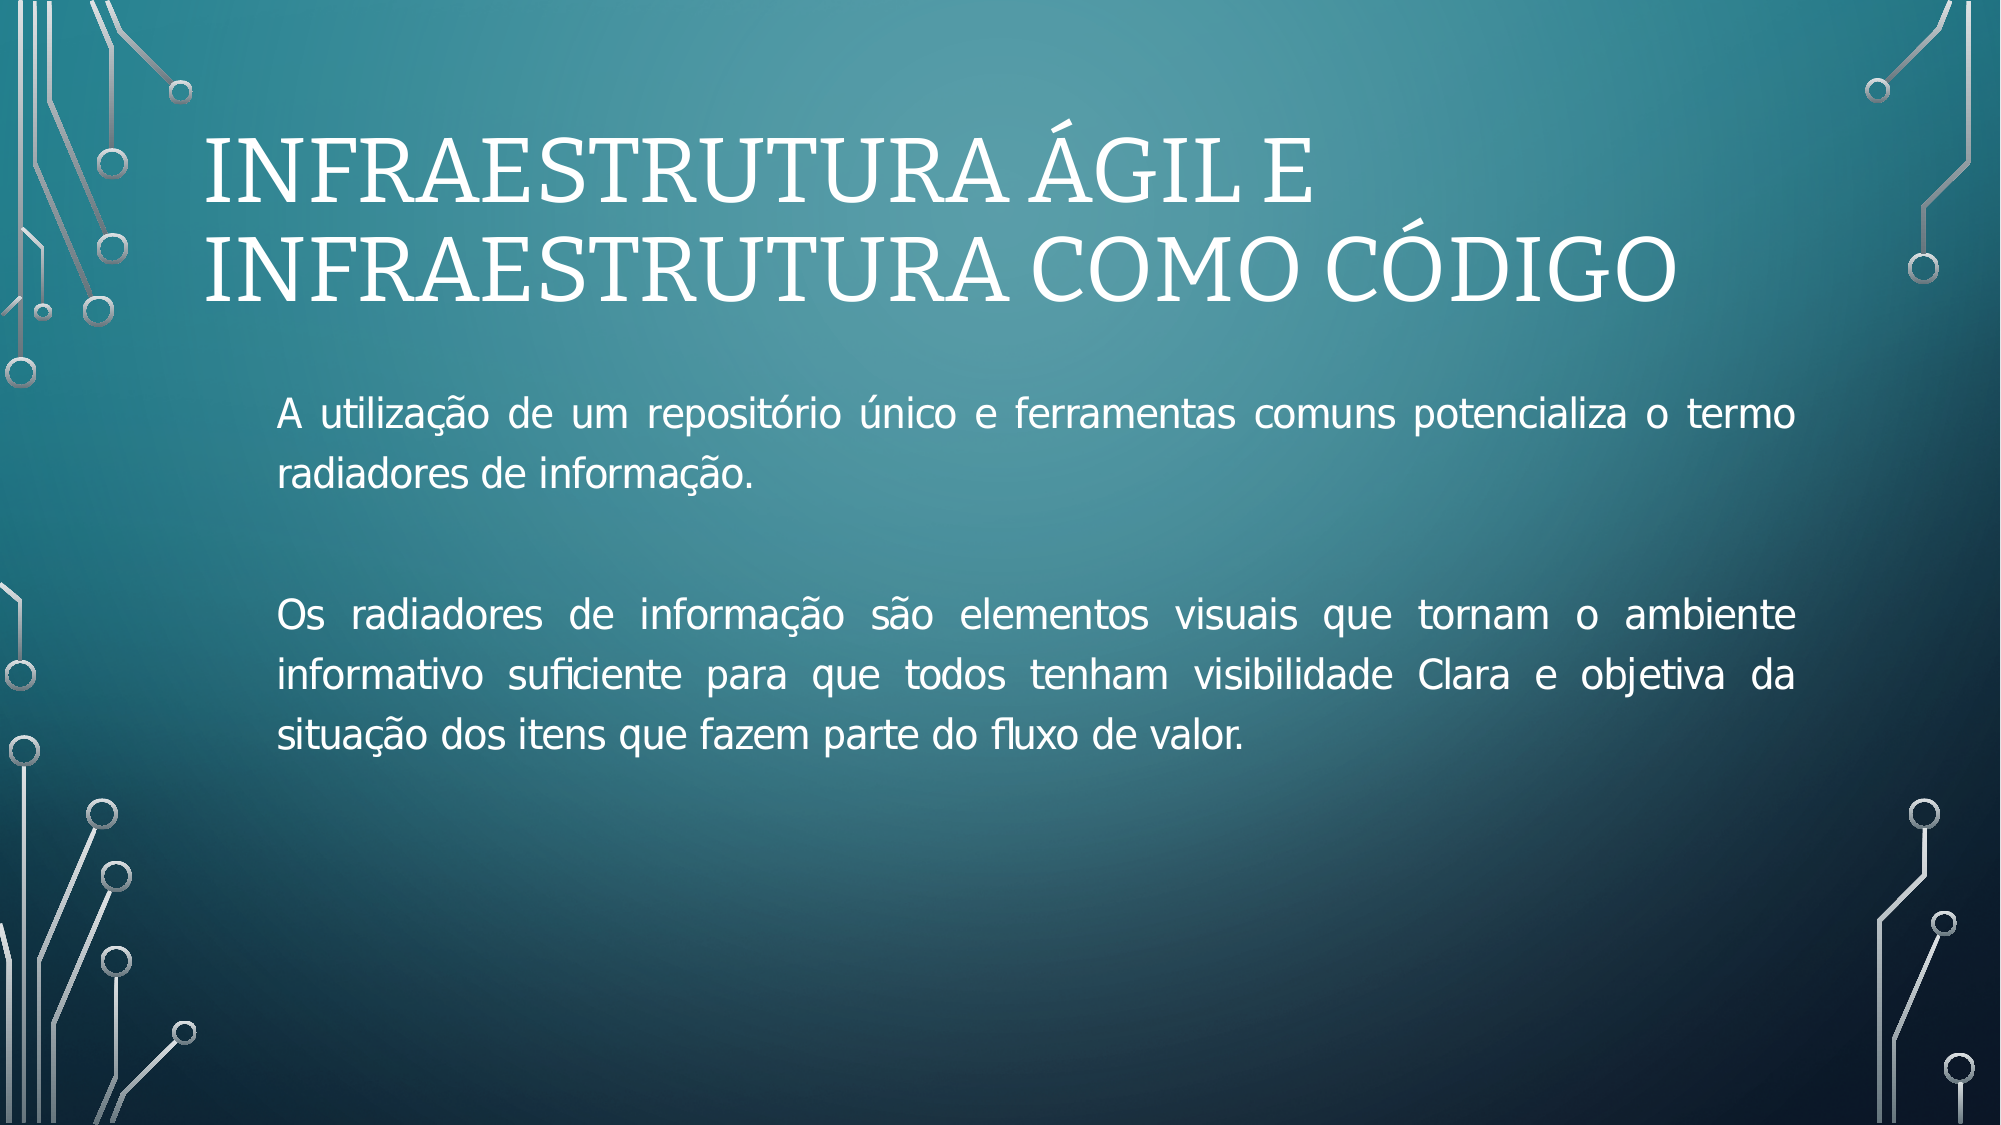

# Infraestrutura ágil e infraestrutura como código
A utilização de um repositório único e ferramentas comuns potencializa o termo radiadores de informação.

Os radiadores de informação são elementos visuais que tornam o ambiente informativo suficiente para que todos tenham visibilidade Clara e objetiva da situação dos itens que fazem parte do fluxo de valor.